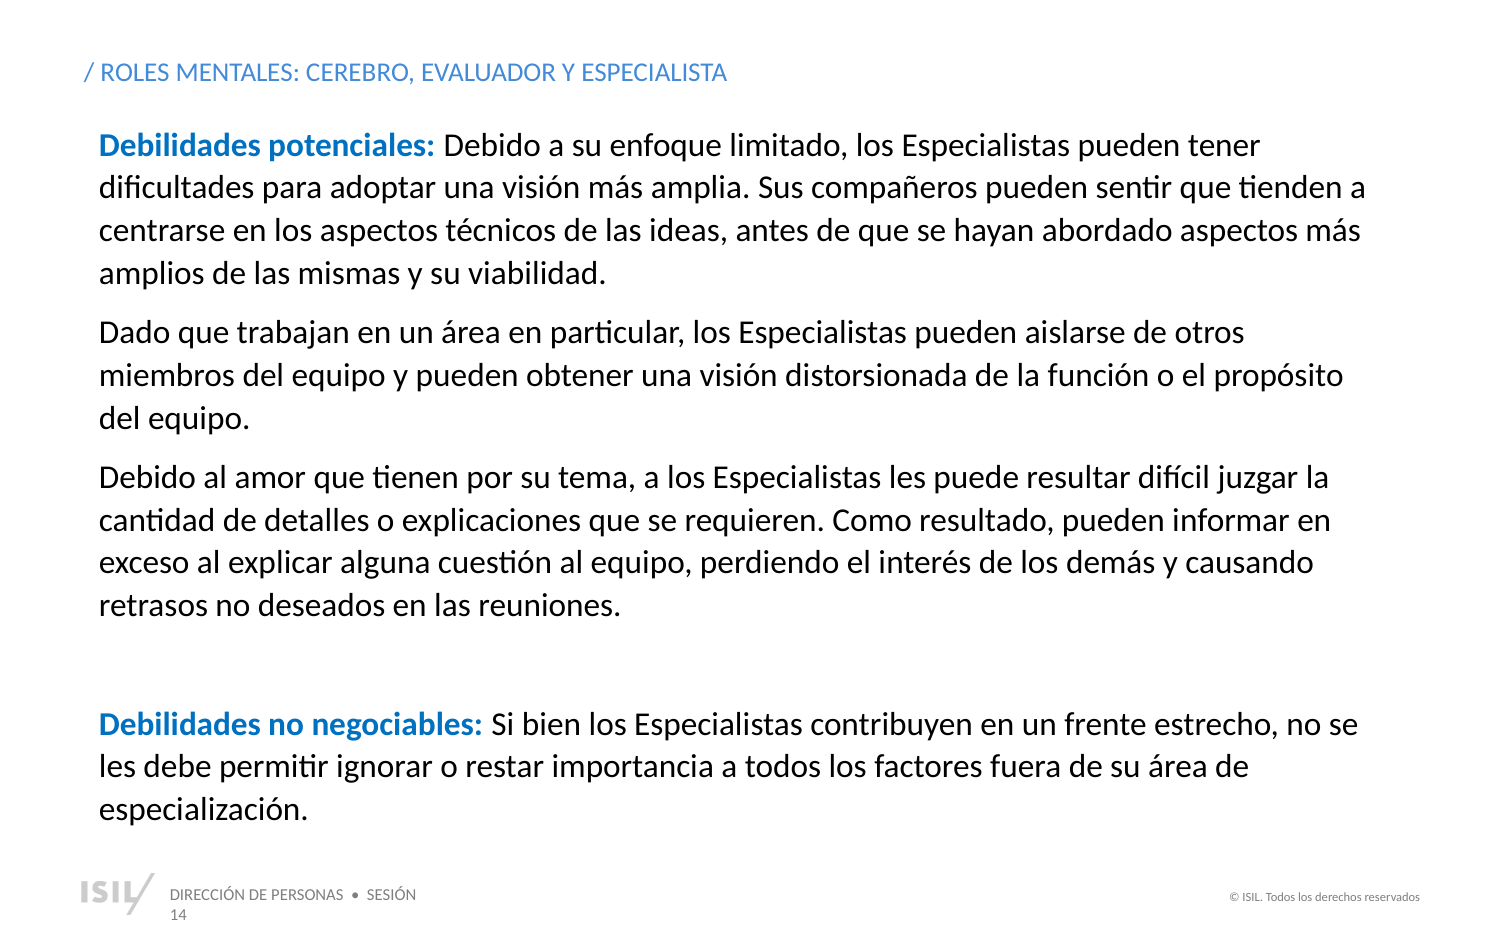

/ ROLES MENTALES: CEREBRO, EVALUADOR Y ESPECIALISTA
Debilidades potenciales: Debido a su enfoque limitado, los Especialistas pueden tener dificultades para adoptar una visión más amplia. Sus compañeros pueden sentir que tienden a centrarse en los aspectos técnicos de las ideas, antes de que se hayan abordado aspectos más amplios de las mismas y su viabilidad.
Dado que trabajan en un área en particular, los Especialistas pueden aislarse de otros miembros del equipo y pueden obtener una visión distorsionada de la función o el propósito del equipo.
Debido al amor que tienen por su tema, a los Especialistas les puede resultar difícil juzgar la cantidad de detalles o explicaciones que se requieren. Como resultado, pueden informar en exceso al explicar alguna cuestión al equipo, perdiendo el interés de los demás y causando retrasos no deseados en las reuniones.

Debilidades no negociables: Si bien los Especialistas contribuyen en un frente estrecho, no se les debe permitir ignorar o restar importancia a todos los factores fuera de su área de especialización.